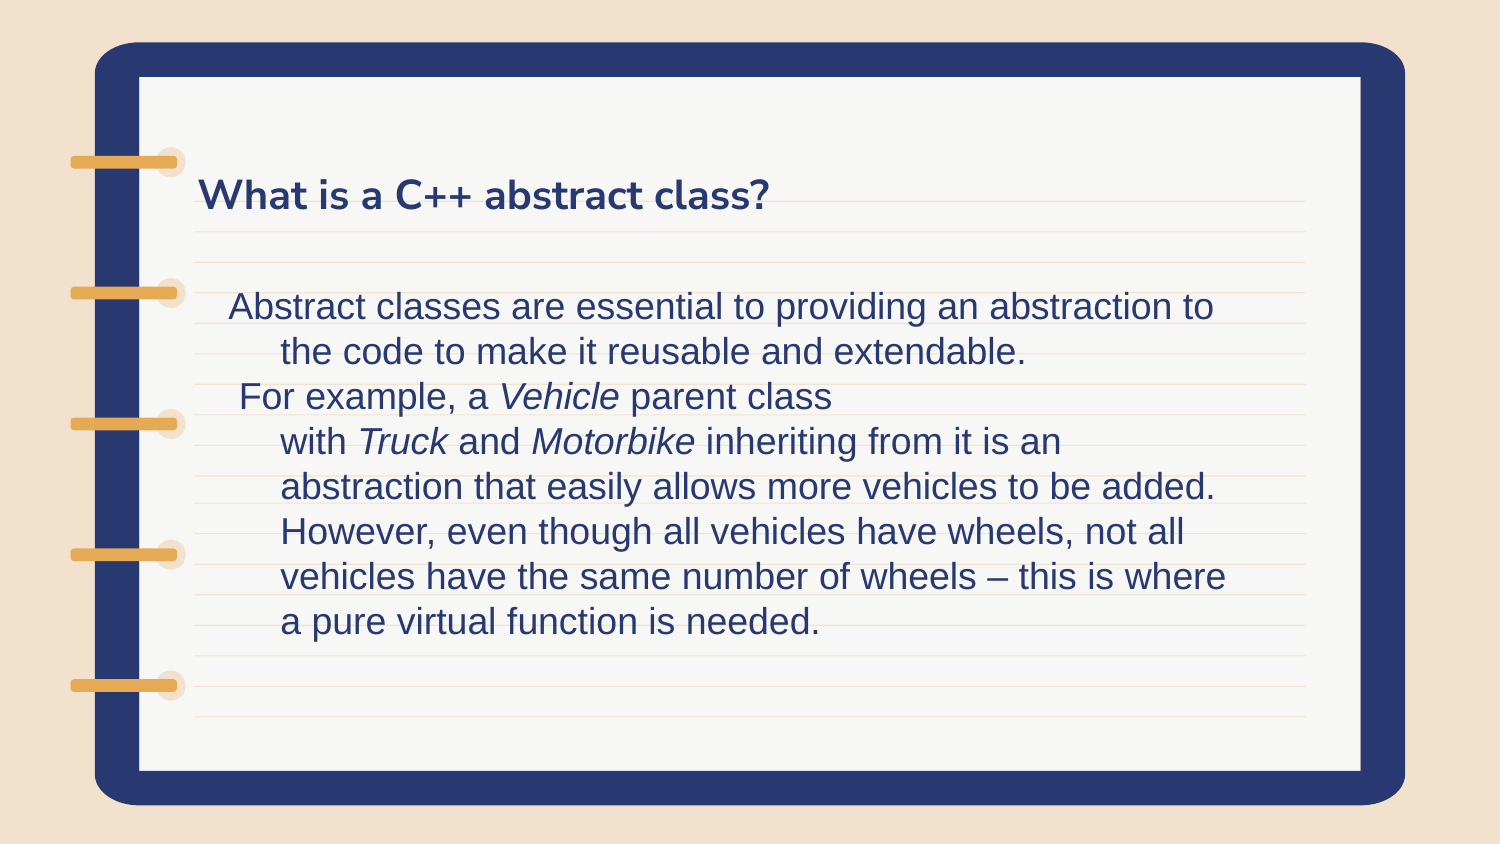

What is a C++ abstract class?
Abstract classes are essential to providing an abstraction to the code to make it reusable and extendable.
 For example, a Vehicle parent class with Truck and Motorbike inheriting from it is an abstraction that easily allows more vehicles to be added. However, even though all vehicles have wheels, not all vehicles have the same number of wheels – this is where a pure virtual function is needed.